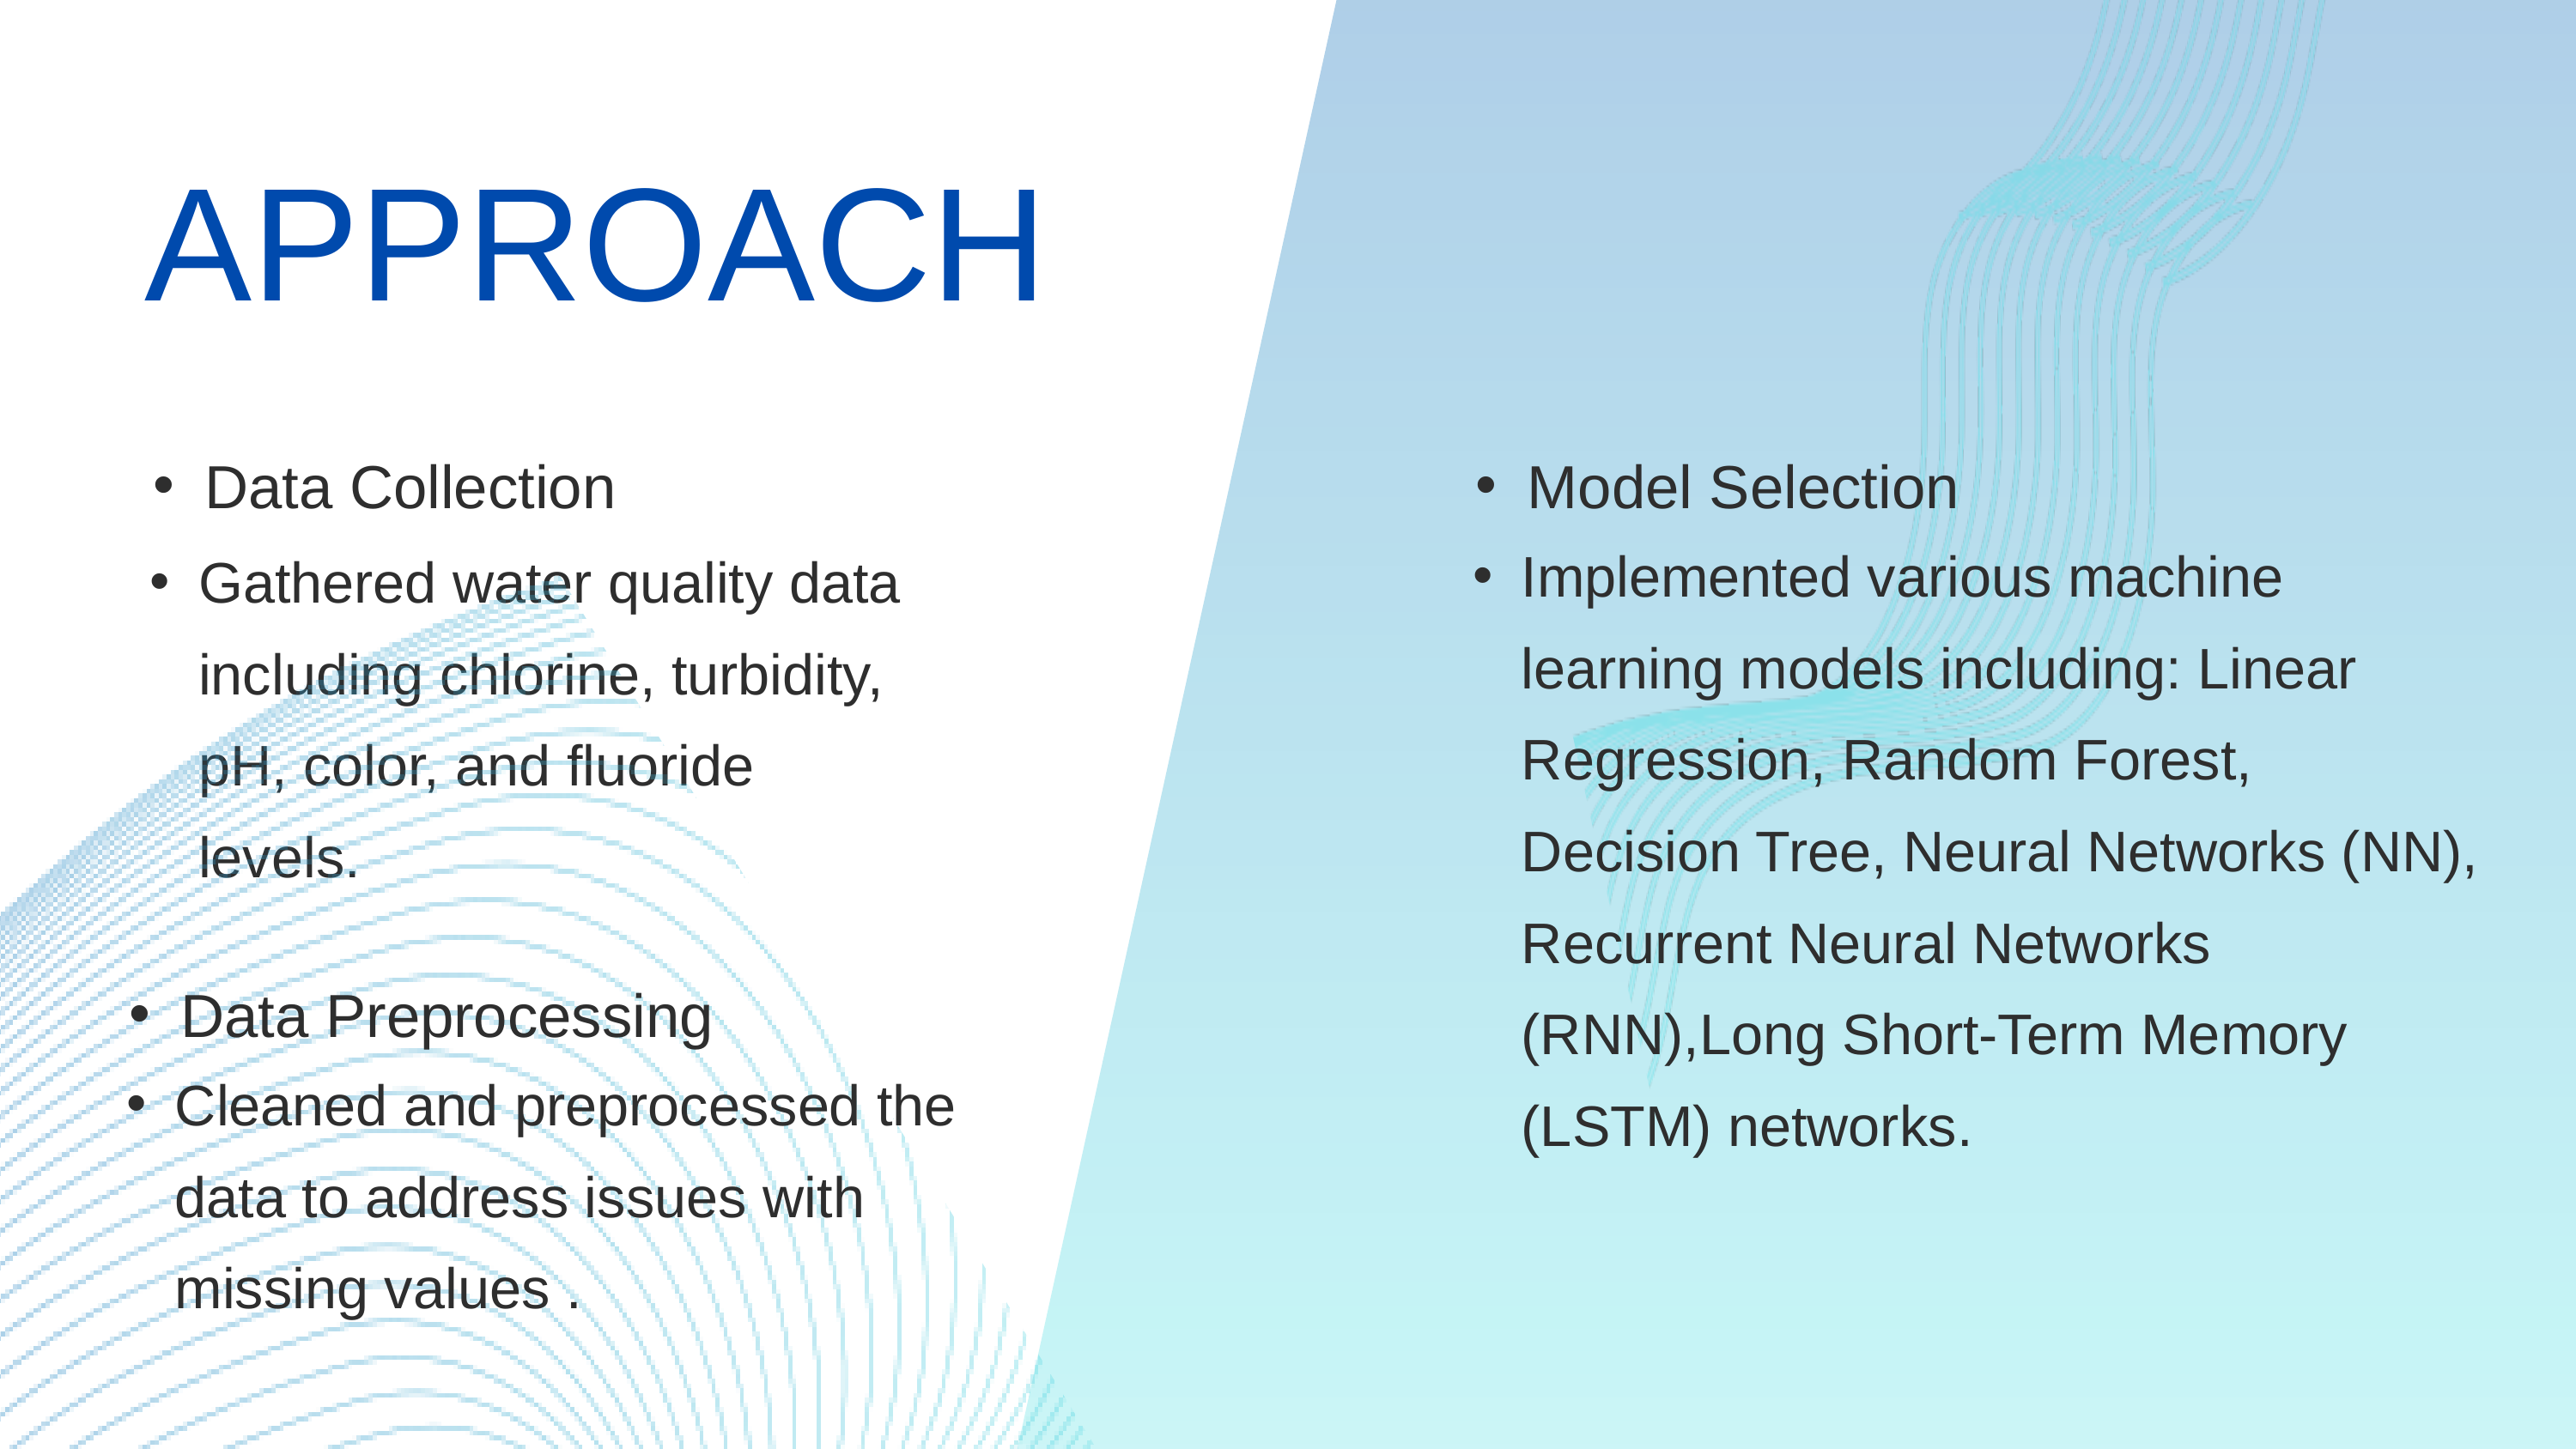

APPROACH
Data Collection
Model Selection
Implemented various machine learning models including: Linear Regression, Random Forest, Decision Tree, Neural Networks (NN), Recurrent Neural Networks (RNN),Long Short-Term Memory (LSTM) networks.

Gathered water quality data including chlorine, turbidity, pH, color, and fluoride levels.

Data Preprocessing
Cleaned and preprocessed the data to address issues with missing values .